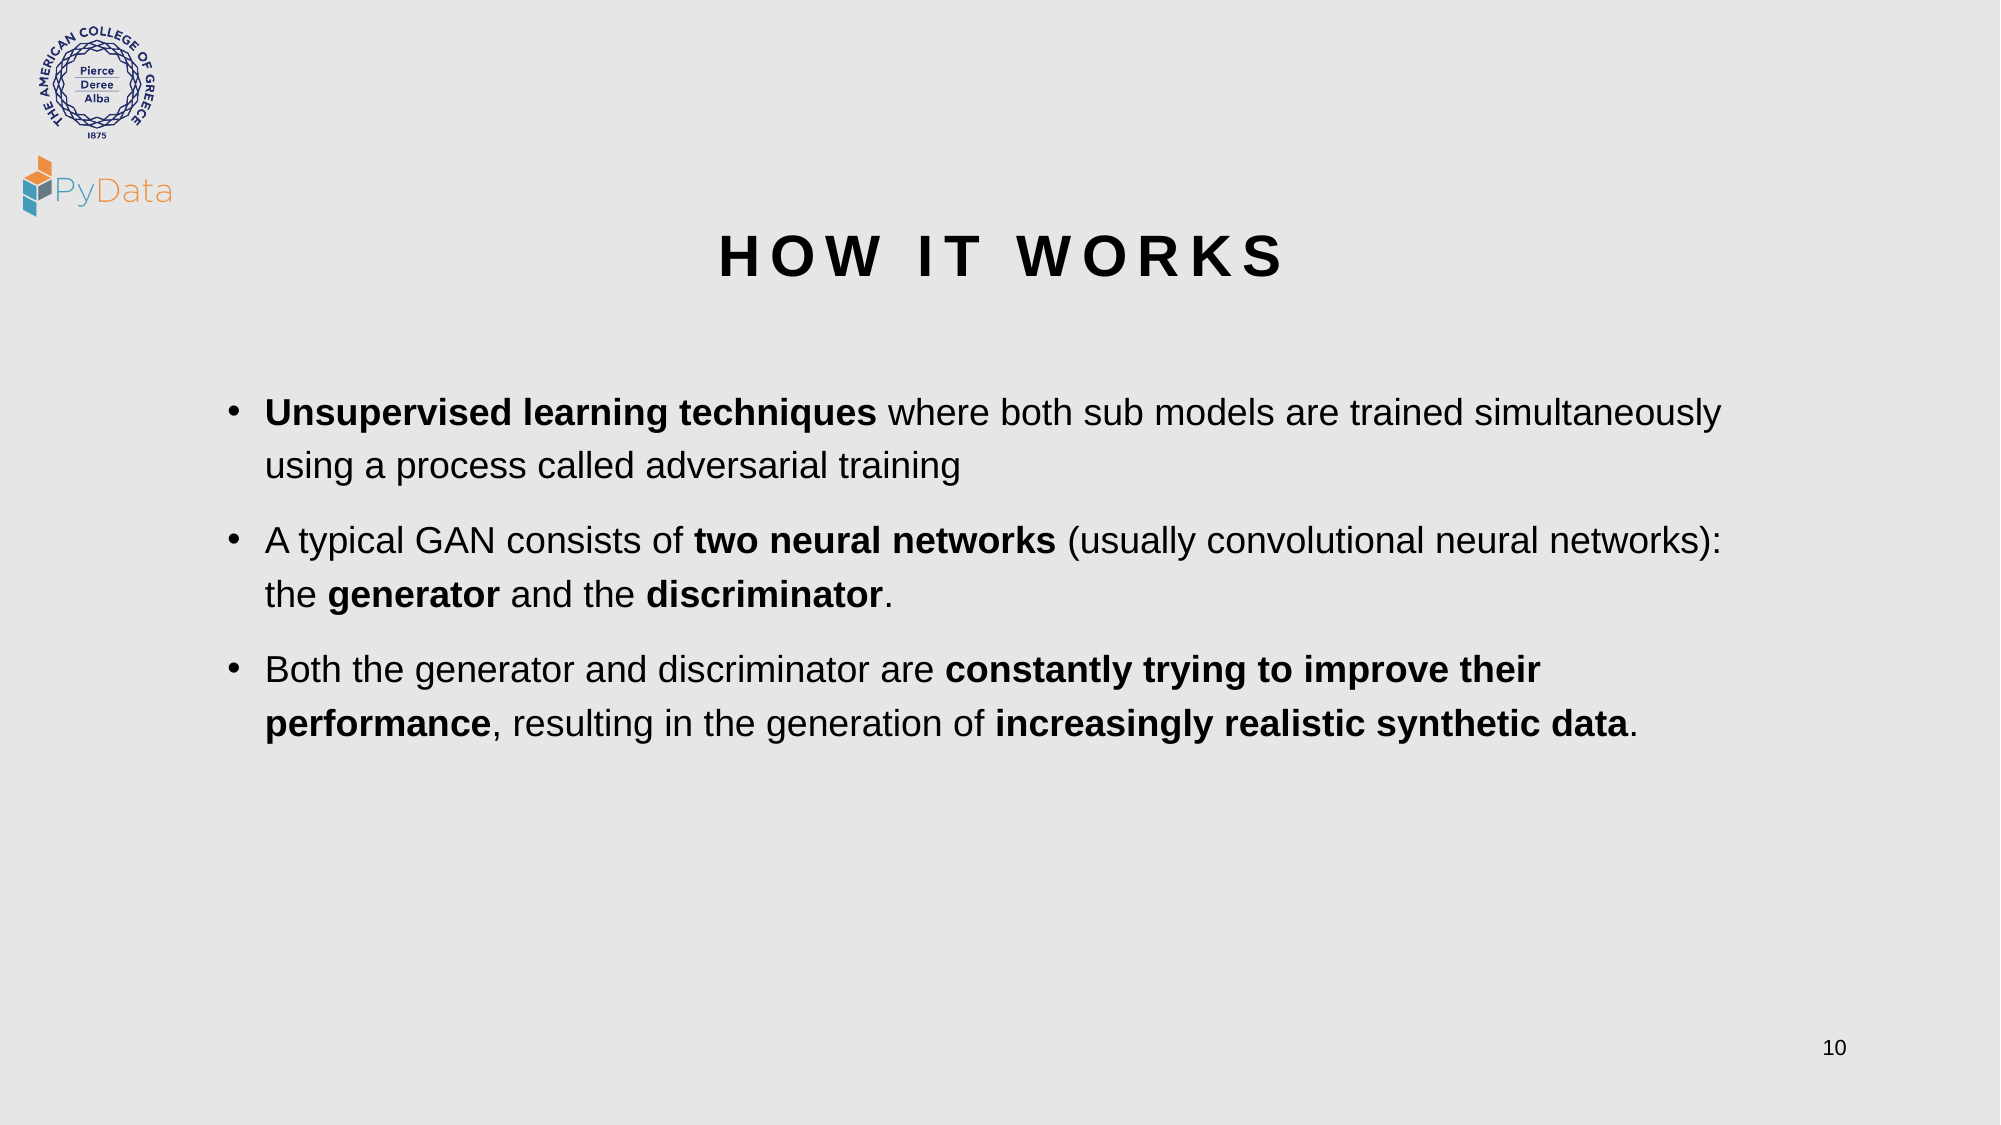

# How it works
Unsupervised learning techniques where both sub models are trained simultaneously using a process called adversarial training
A typical GAN consists of two neural networks (usually convolutional neural networks):
the generator and the discriminator.
Both the generator and discriminator are constantly trying to improve their performance, resulting in the generation of increasingly realistic synthetic data.
10